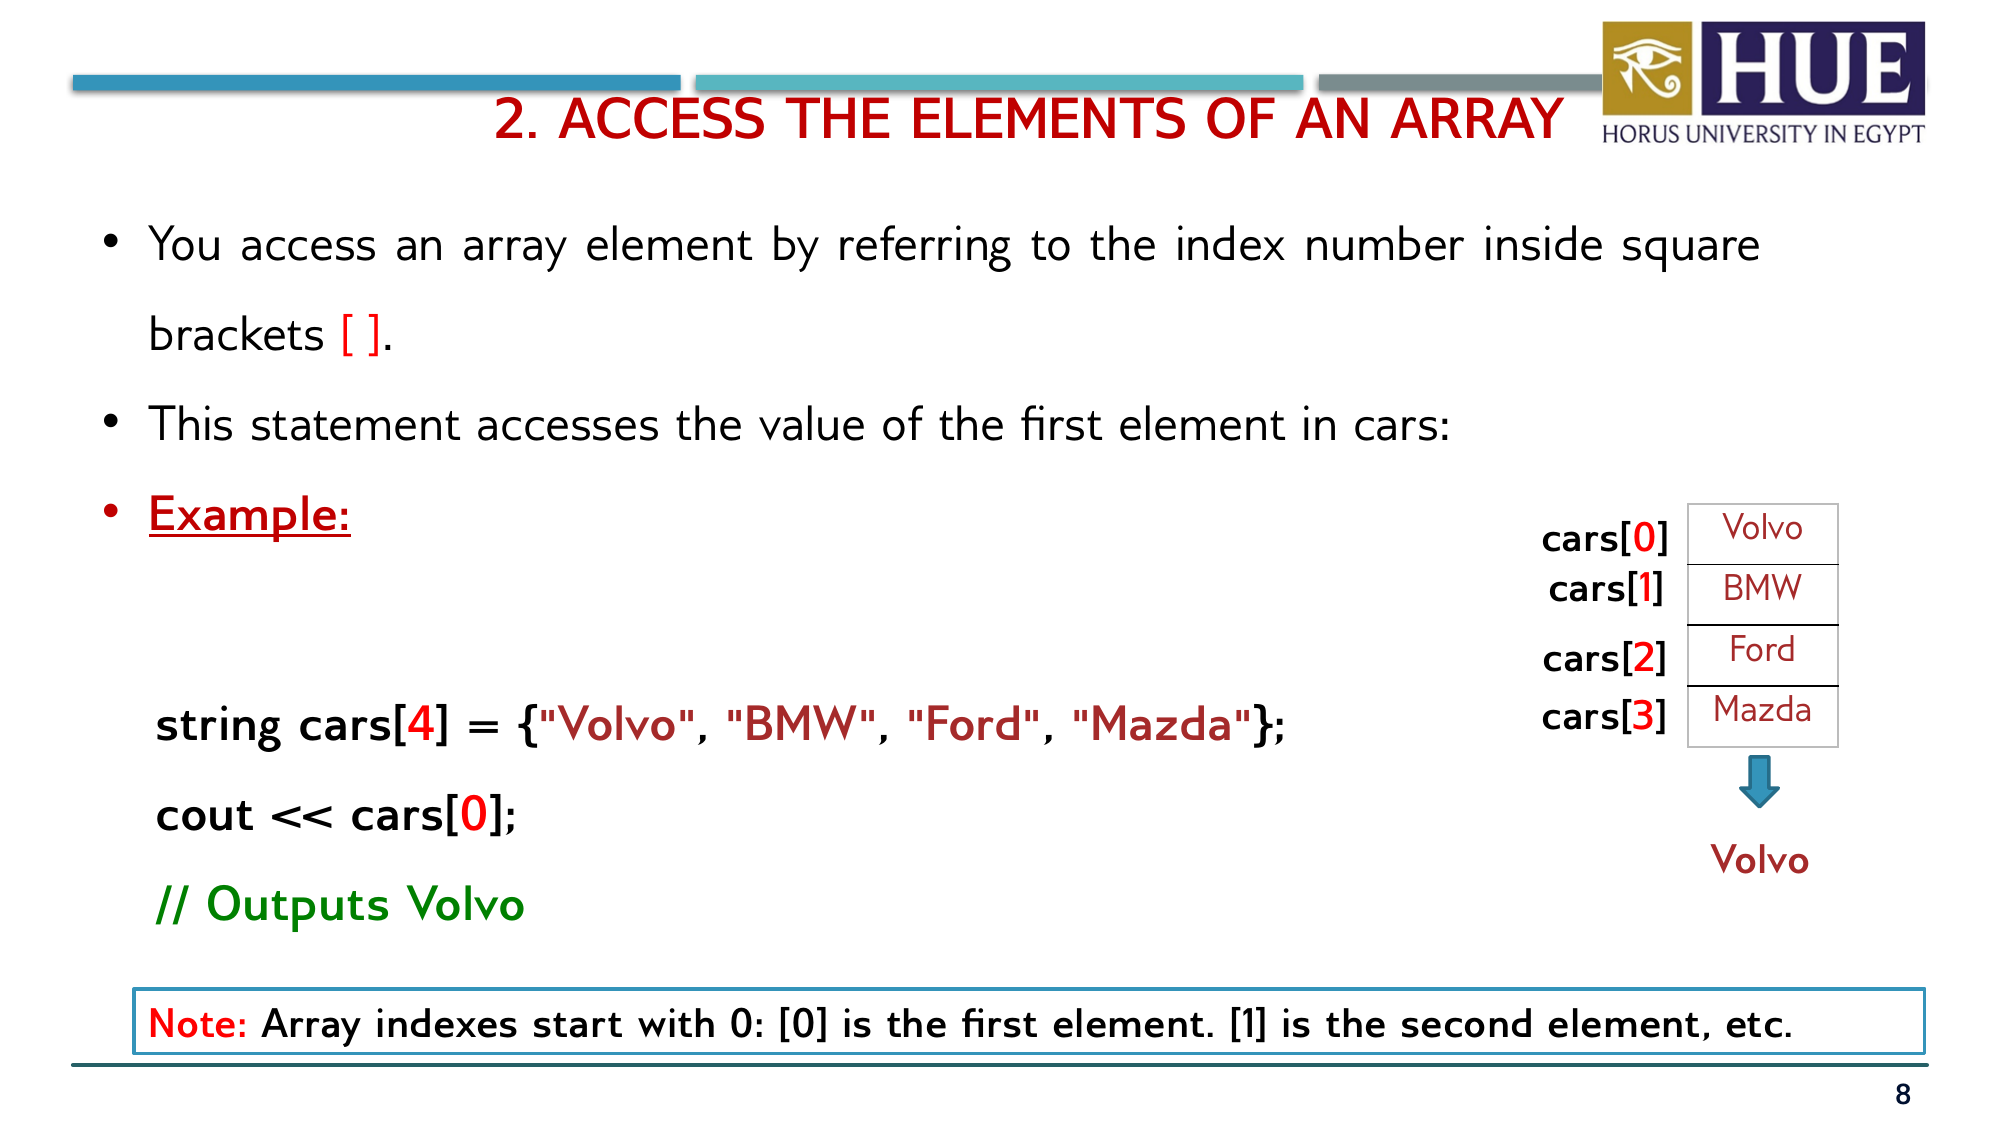

2. Access the Elements of an Array
You access an array element by referring to the index number inside square brackets [ ].
This statement accesses the value of the first element in cars:
Example:
cars[0]
| Volvo |
| --- |
| BMW |
| Ford |
| Mazda |
cars[1]
cars[2]
string cars[4] = {"Volvo", "BMW", "Ford", "Mazda"};
cout << cars[0];
// Outputs Volvo
cars[3]

Volvo
Note: Array indexes start with 0: [0] is the first element. [1] is the second element, etc.
8